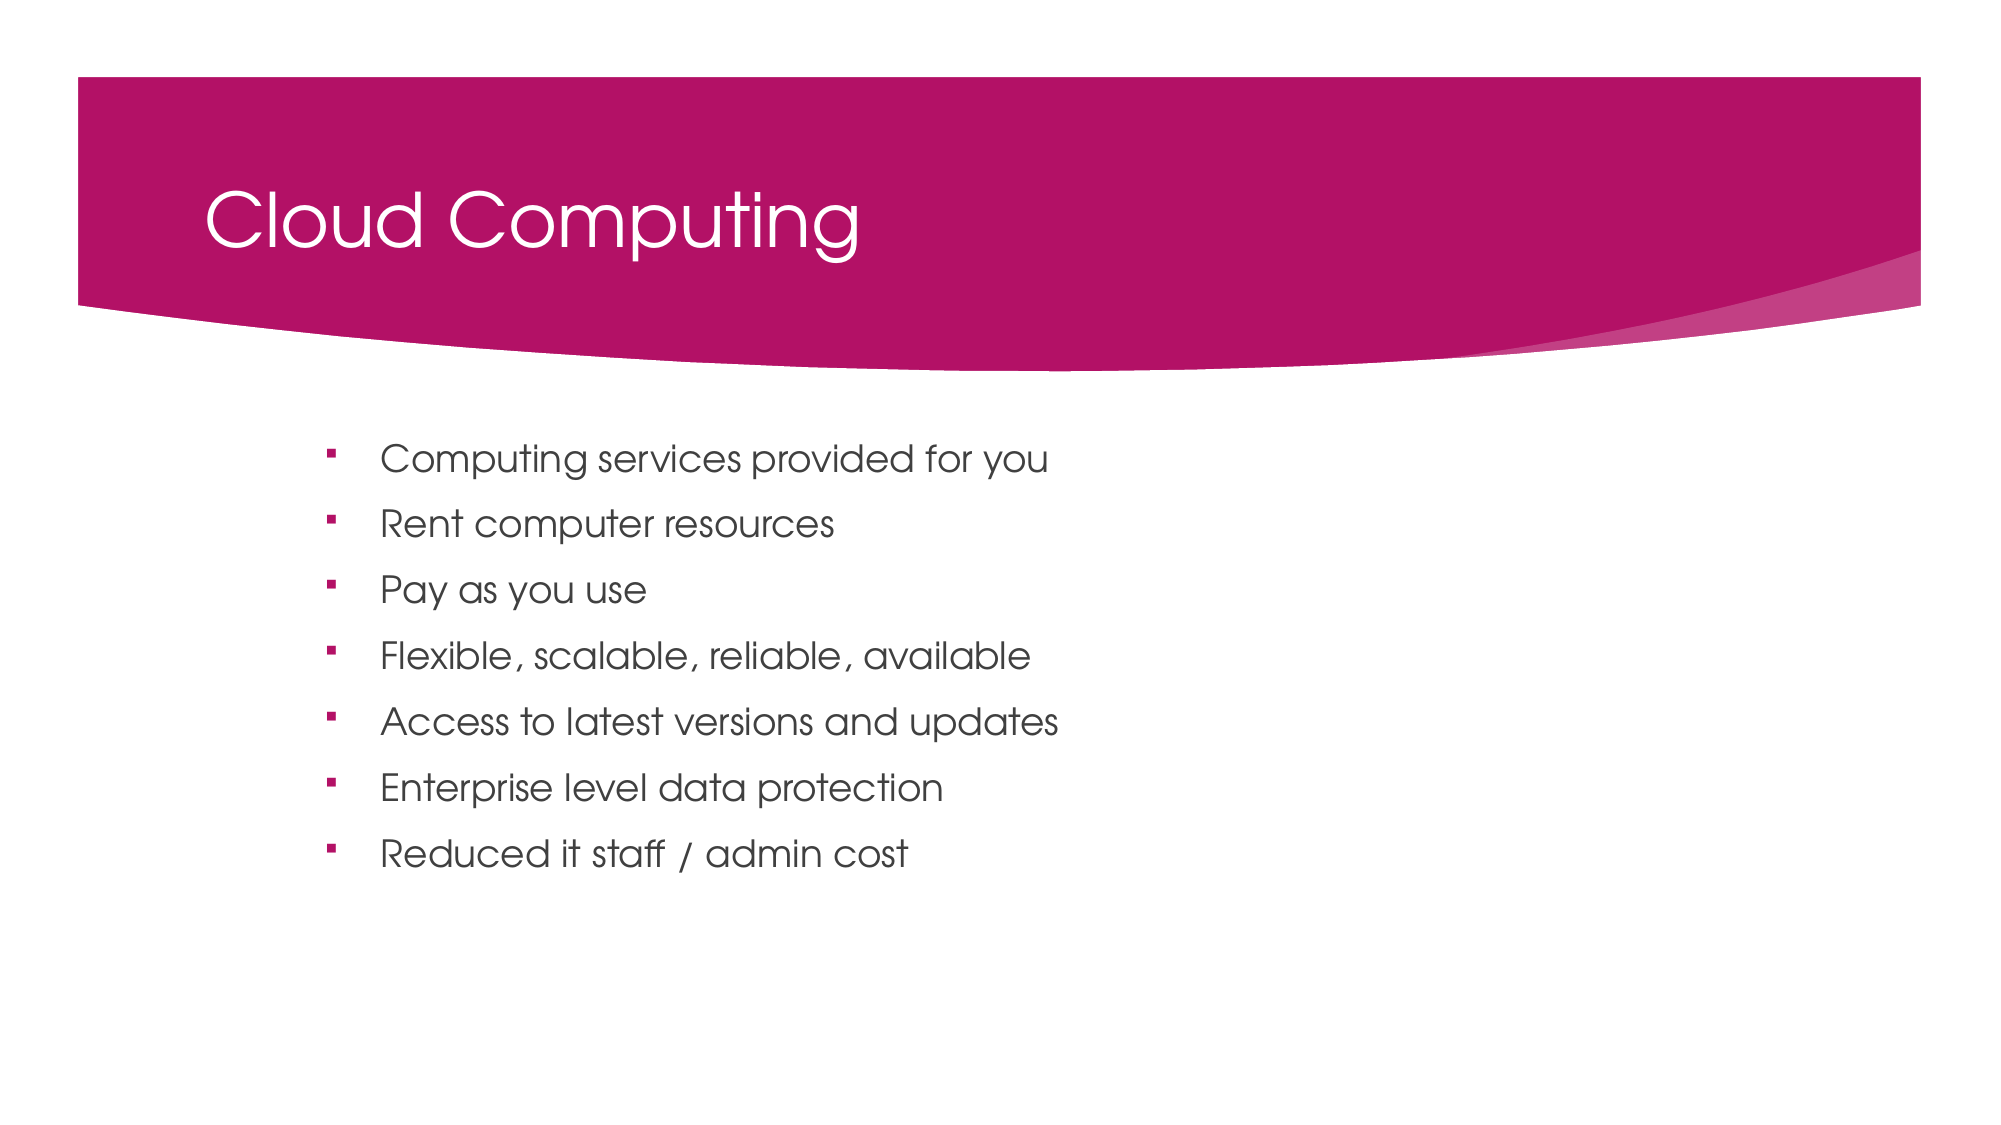

# Cloud Computing

Computing services provided for you
Rent computer resources
Pay as you use
Flexible, scalable, reliable, available
Access to latest versions and updates
Enterprise level data protection
Reduced it staff / admin cost